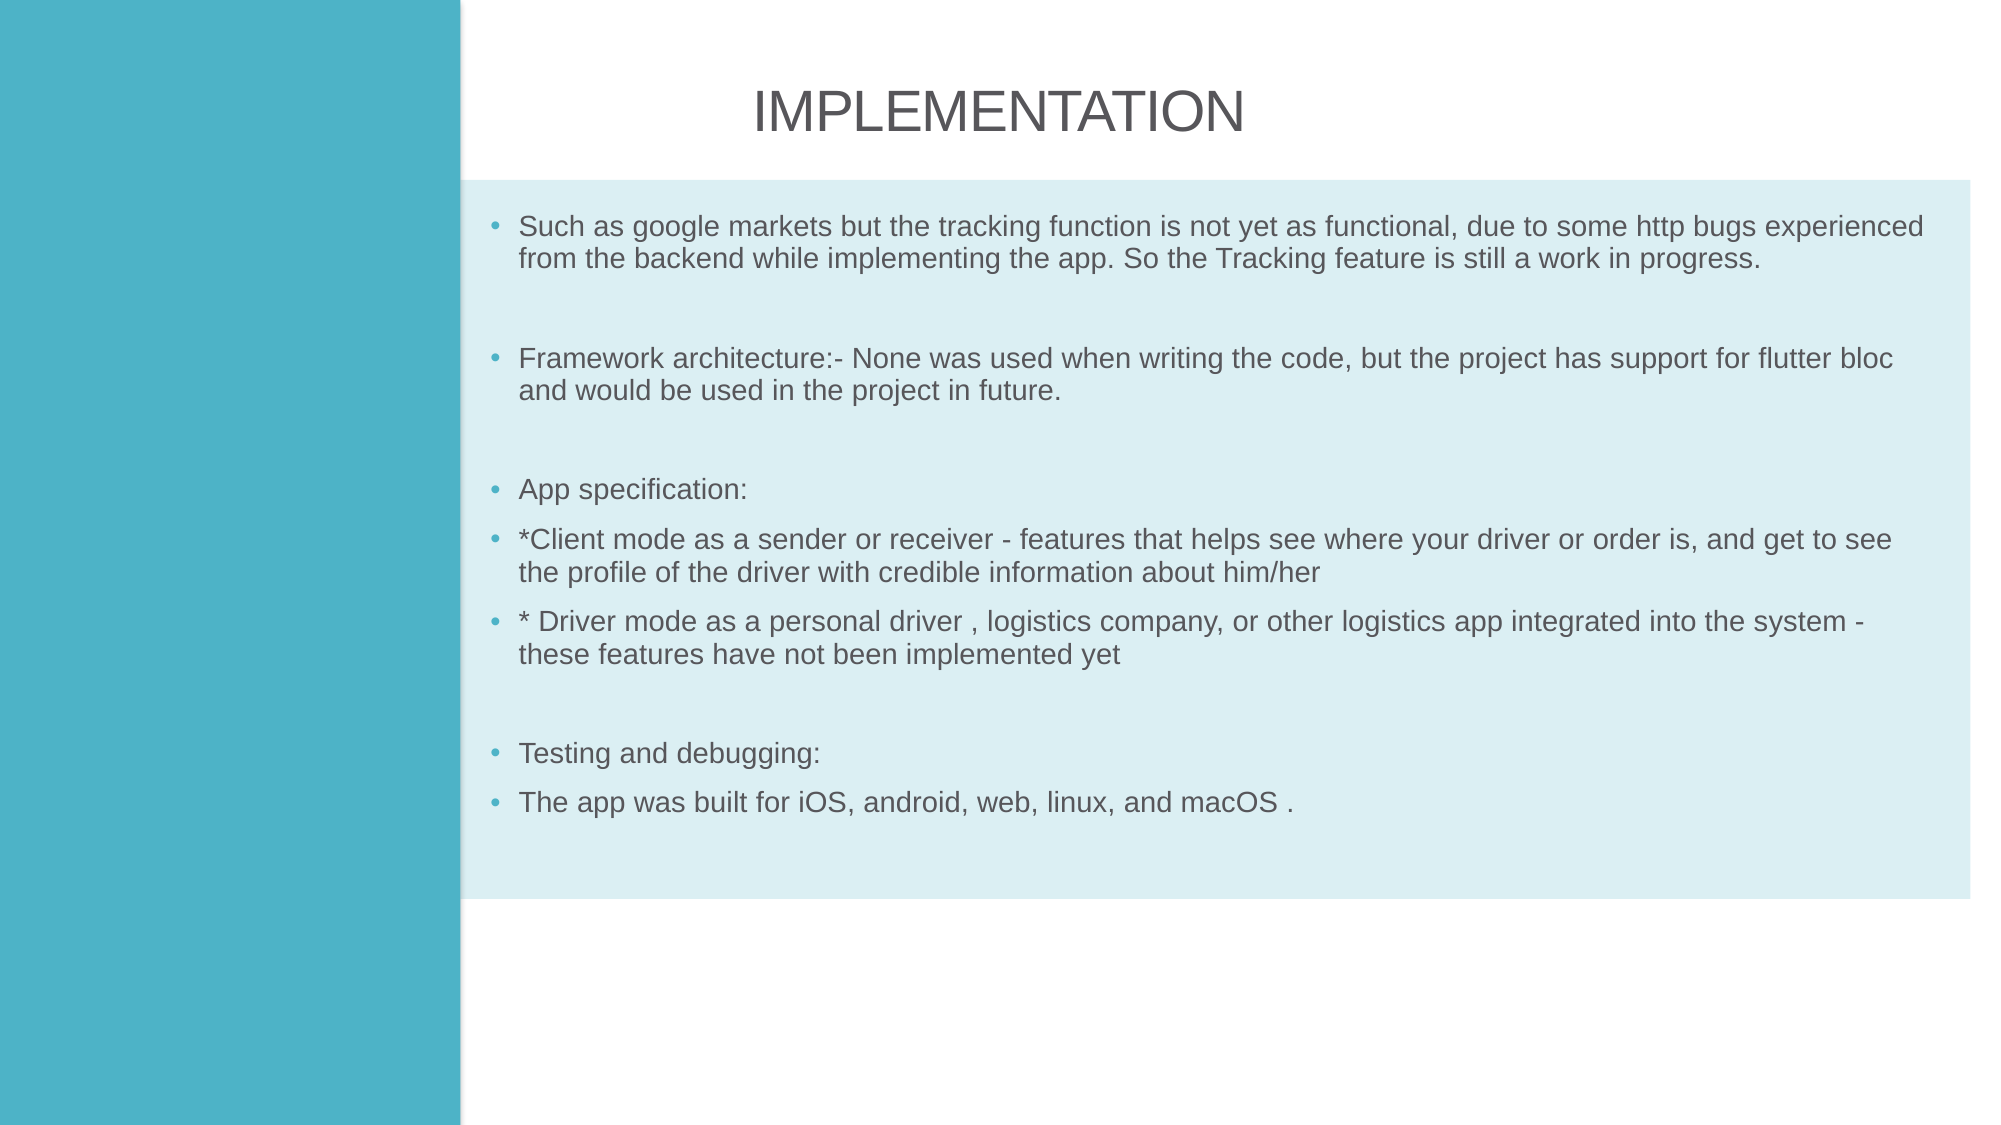

# IMPLEMENTATION
Such as google markets but the tracking function is not yet as functional, due to some http bugs experienced from the backend while implementing the app. So the Tracking feature is still a work in progress.

Framework architecture:- None was used when writing the code, but the project has support for flutter bloc and would be used in the project in future.

App specification:
*Client mode as a sender or receiver - features that helps see where your driver or order is, and get to see the profile of the driver with credible information about him/her
* Driver mode as a personal driver , logistics company, or other logistics app integrated into the system - these features have not been implemented yet

Testing and debugging:
The app was built for iOS, android, web, linux, and macOS .